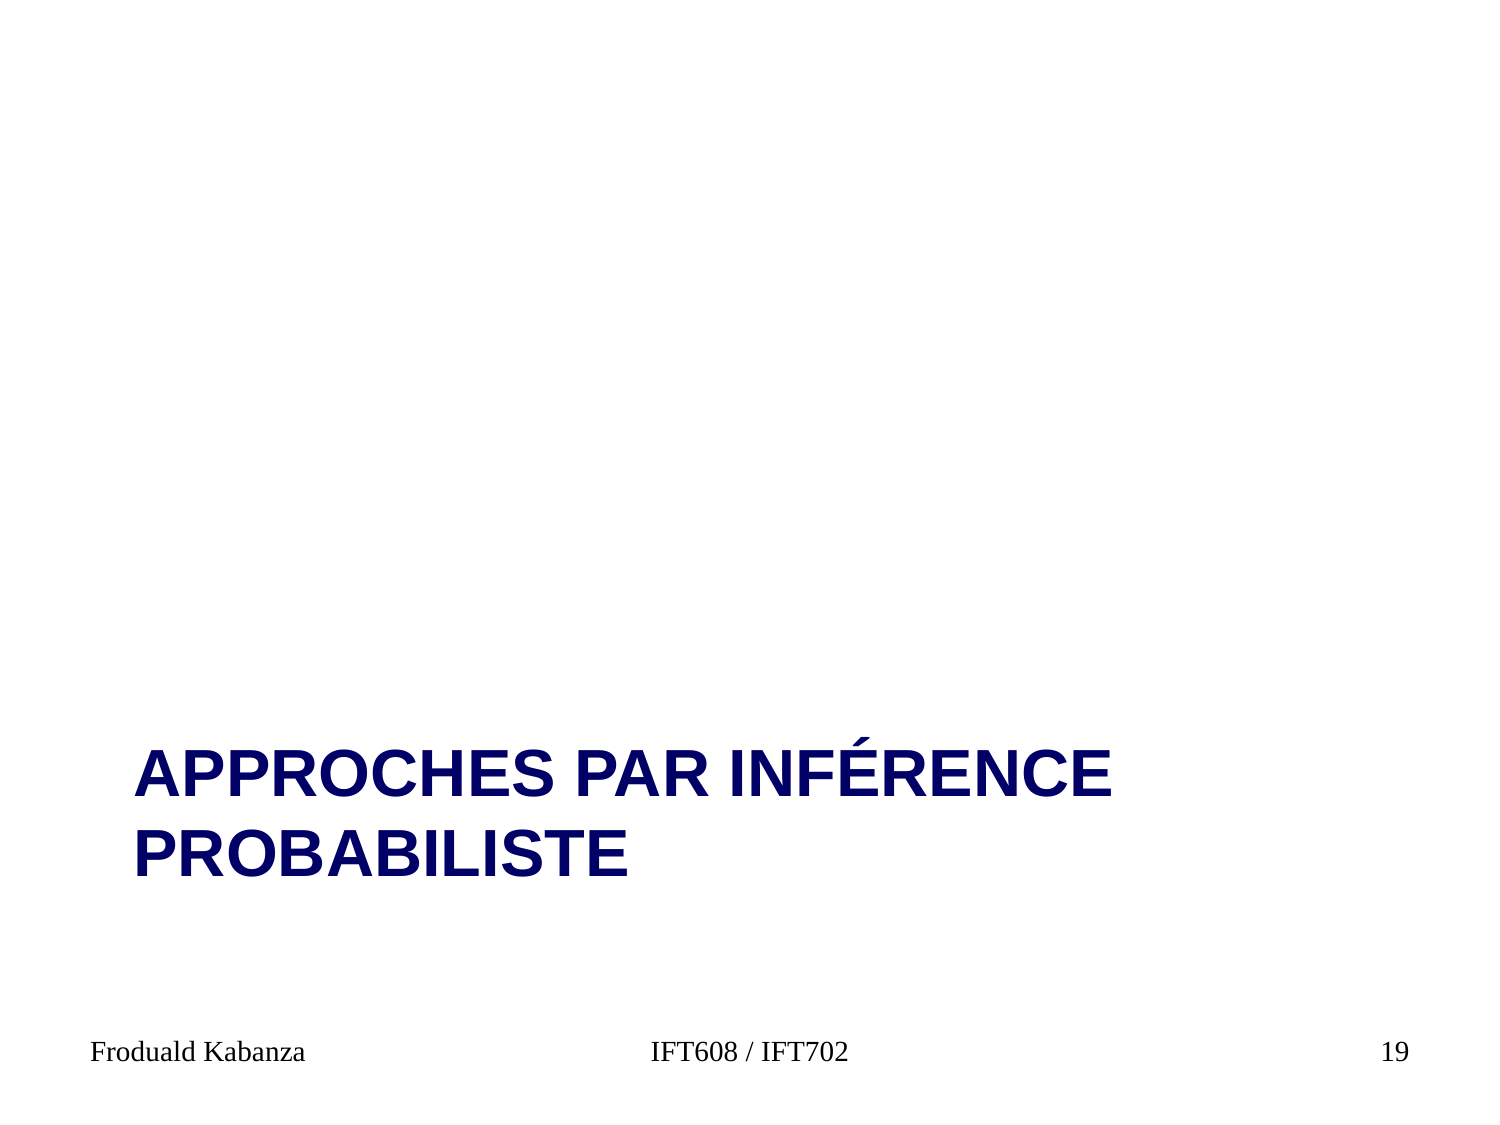

# approches par inférence probabiliste
Froduald Kabanza
IFT608 / IFT702
19